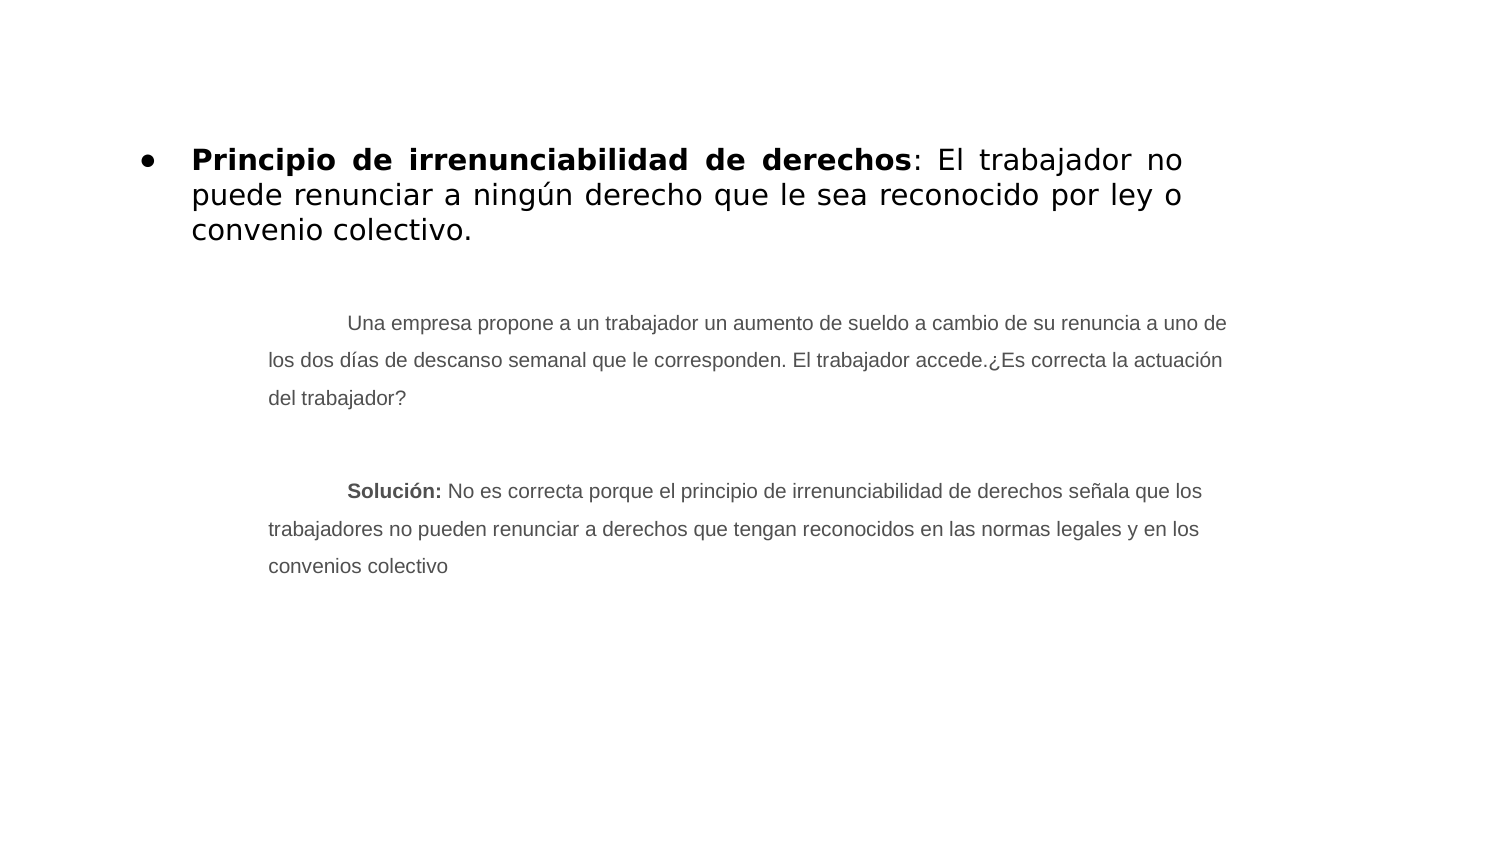

Principio de irrenunciabilidad de derechos: El trabajador no puede renunciar a ningún derecho que le sea reconocido por ley o convenio colectivo.
Una empresa propone a un trabajador un aumento de sueldo a cambio de su renuncia a uno de los dos días de descanso semanal que le corresponden. El trabajador accede.¿Es correcta la actuación del trabajador?

Solución: No es correcta porque el principio de irrenunciabilidad de derechos señala que los trabajadores no pueden renunciar a derechos que tengan reconocidos en las normas legales y en los convenios colectivo